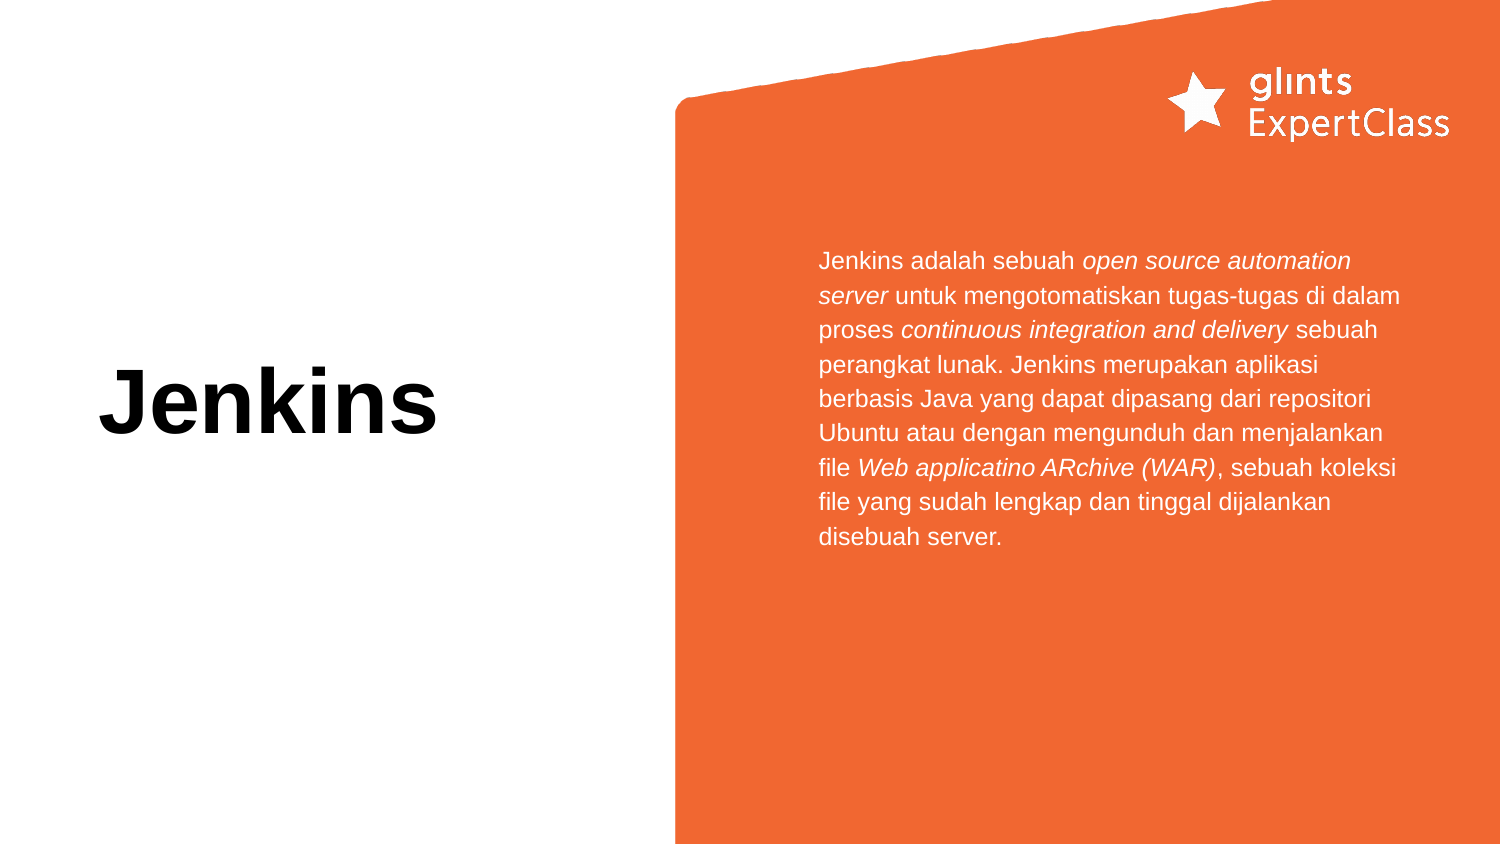

Jenkins adalah sebuah open source automation server untuk mengotomatiskan tugas-tugas di dalam proses continuous integration and delivery sebuah perangkat lunak. Jenkins merupakan aplikasi berbasis Java yang dapat dipasang dari repositori Ubuntu atau dengan mengunduh dan menjalankan file Web applicatino ARchive (WAR), sebuah koleksi file yang sudah lengkap dan tinggal dijalankan disebuah server.

# Jenkins